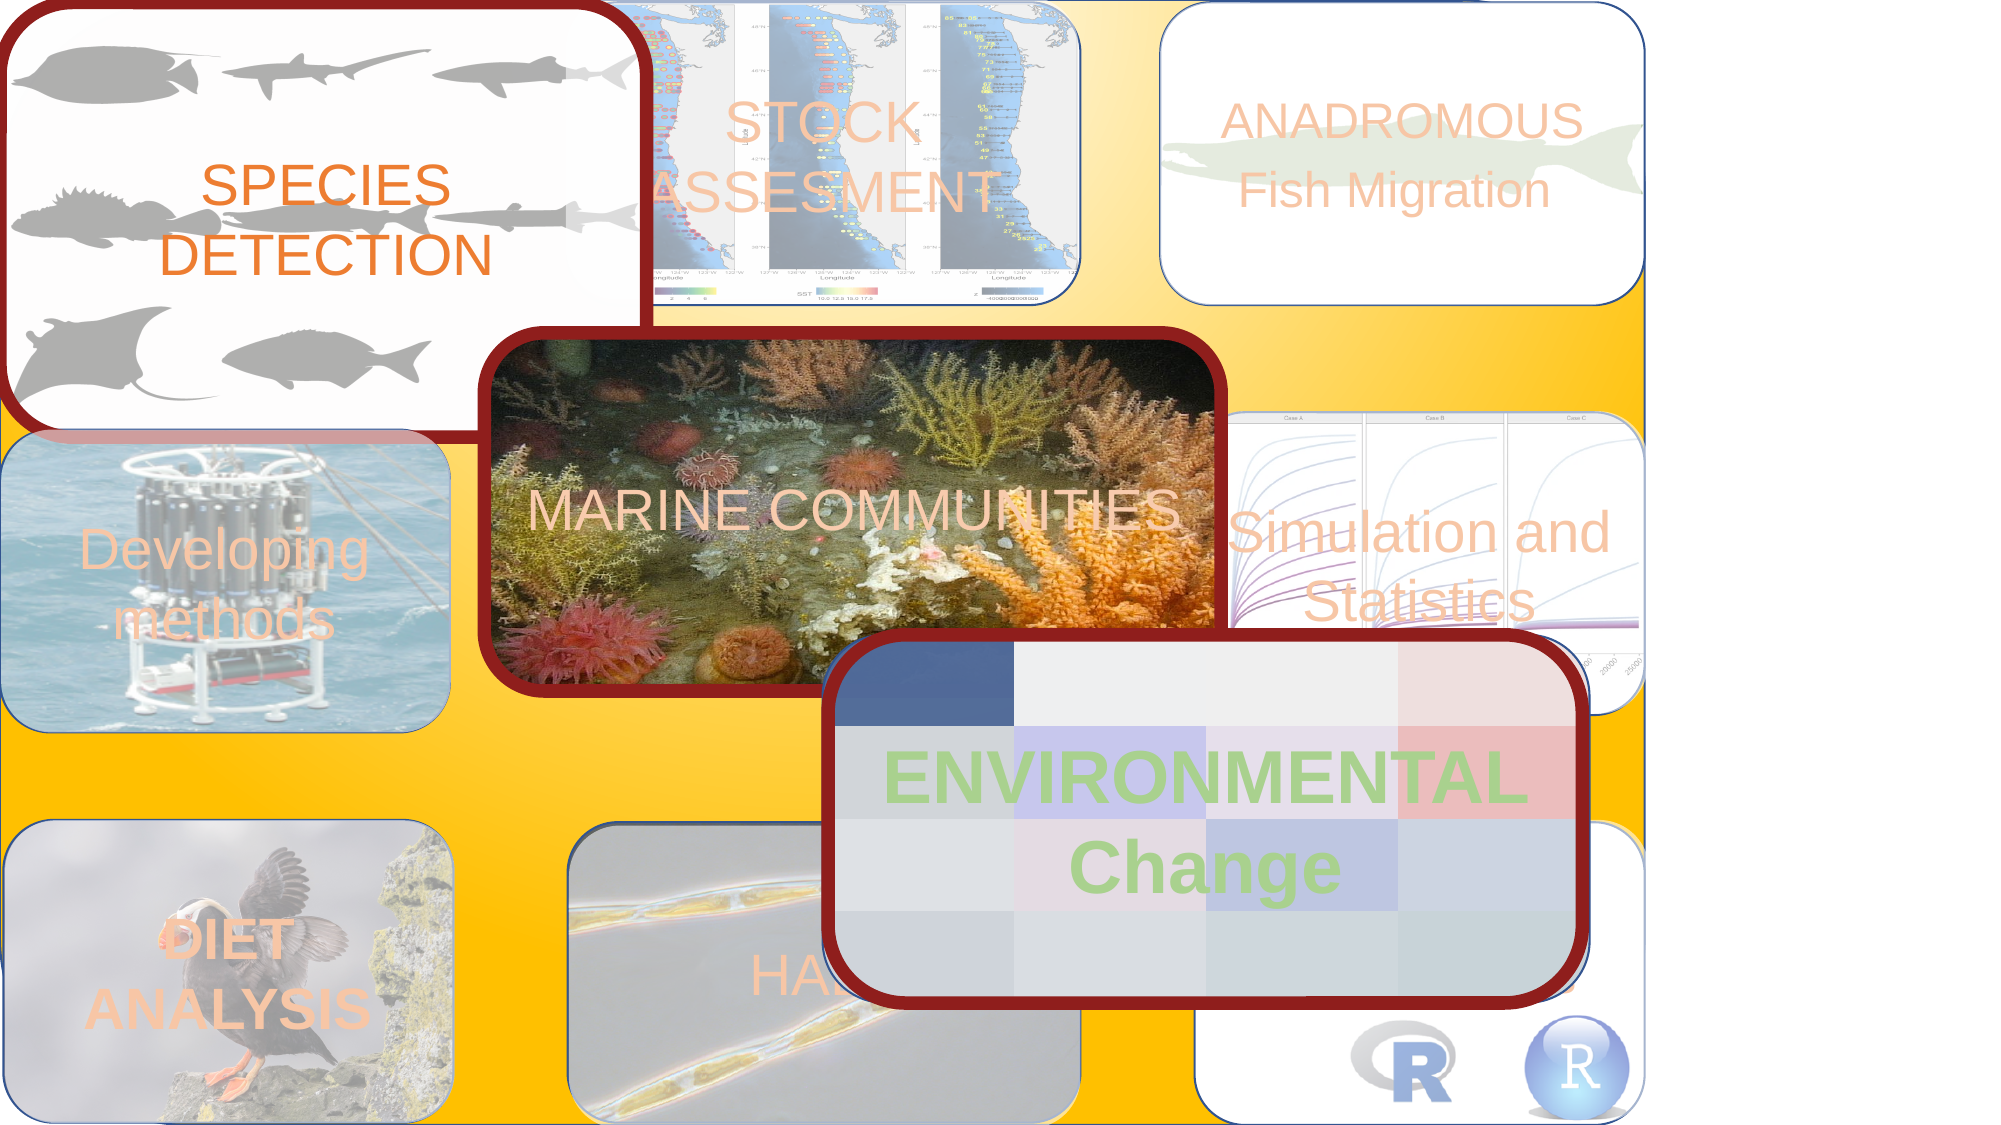

SPECIES DETECTION

STOCK ASSESMENT
ANADROMOUS
Fish Migration

MARINE COMMUNITIES

Simulation and Statistics

Developing methods

ENVIRONMENTAL Change
DIET ANALYSIS

HABs
Bioinformatics